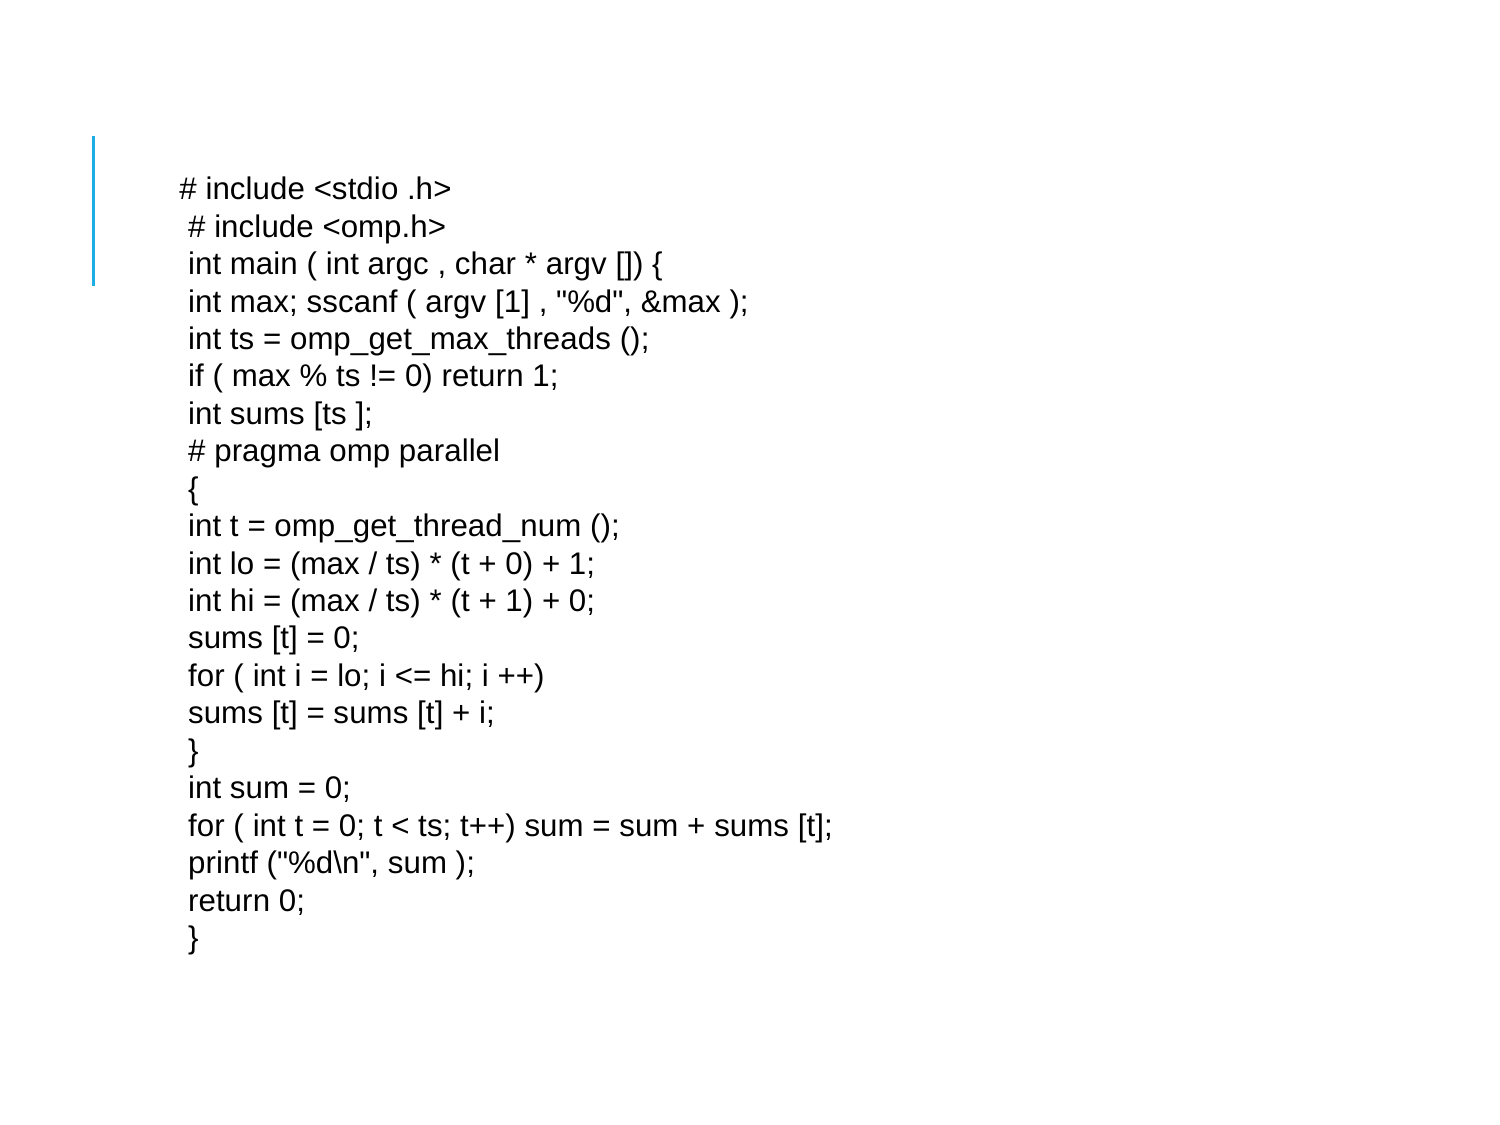

# include <stdio .h>
 # include <omp.h>
 int main ( int argc , char * argv []) {
 int max; sscanf ( argv [1] , "%d", &max );
 int ts = omp_get_max_threads ();
 if ( max % ts != 0) return 1;
 int sums [ts ];
 # pragma omp parallel
 {
 int t = omp_get_thread_num ();
 int lo = (max / ts) * (t + 0) + 1;
 int hi = (max / ts) * (t + 1) + 0;
 sums [t] = 0;
 for ( int i = lo; i <= hi; i ++)
 sums [t] = sums [t] + i;
 }
 int sum = 0;
 for ( int t = 0; t < ts; t++) sum = sum + sums [t];
 printf ("%d\n", sum );
 return 0;
 }